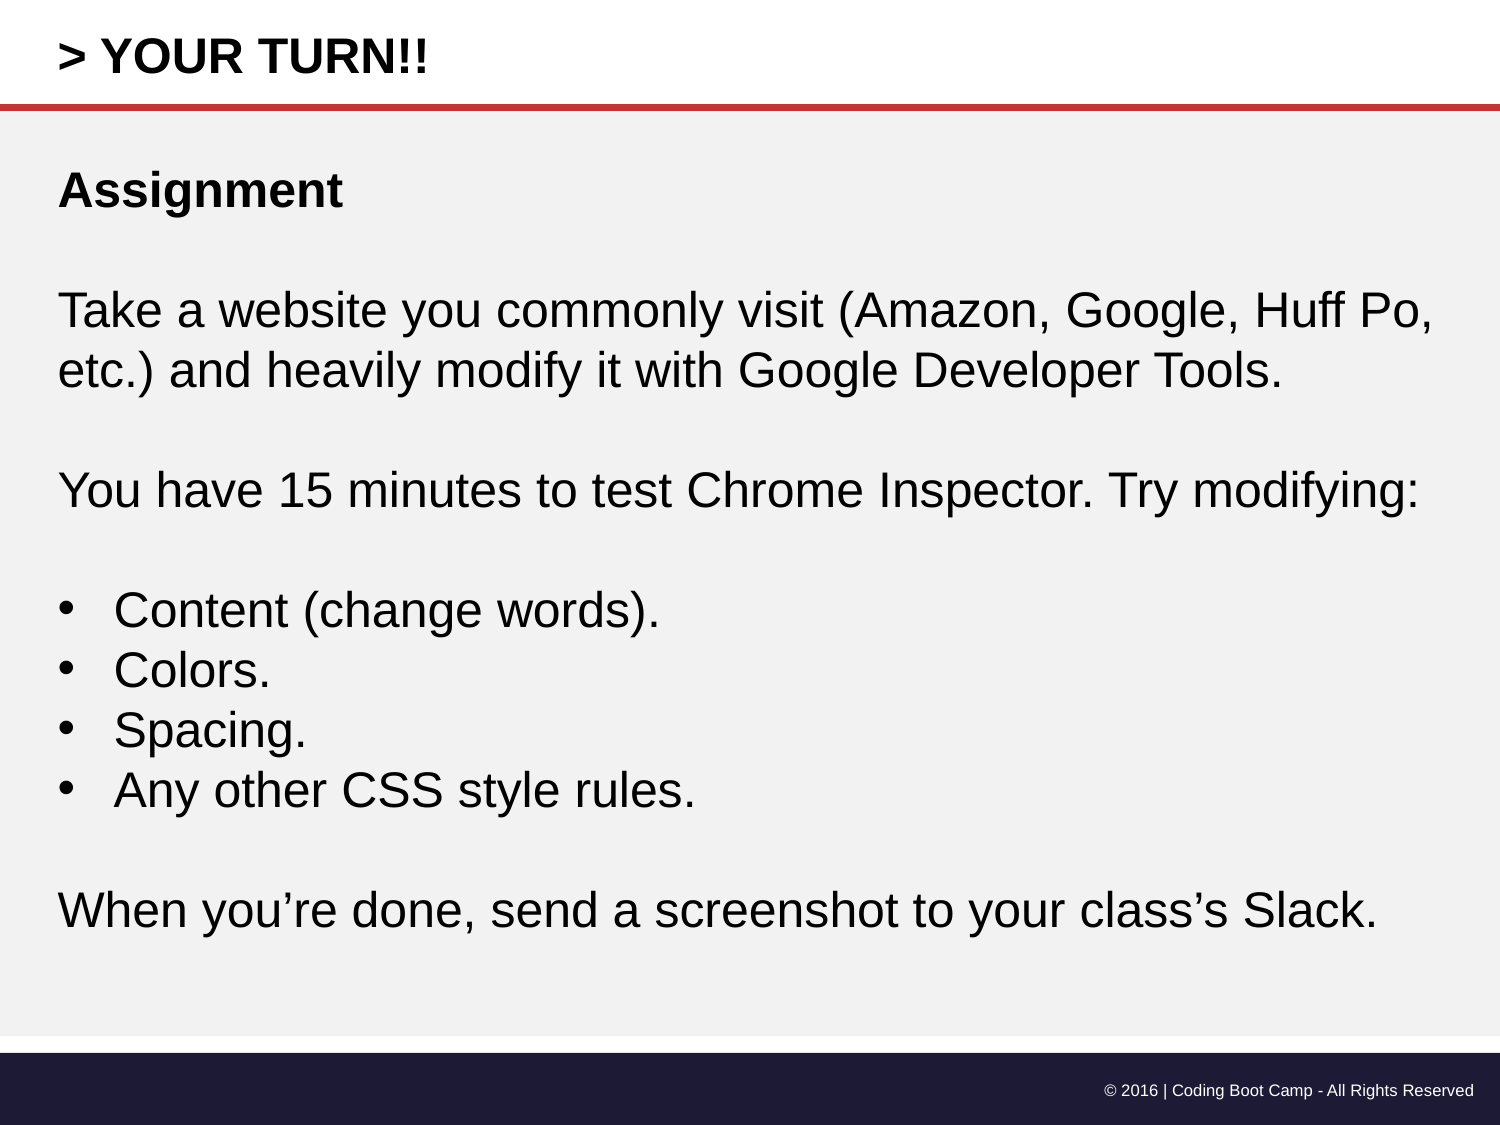

> YOUR TURN!!

Assignment

Take a website you commonly visit (Amazon, Google, Huff Po, etc.) and heavily modify it with Google Developer Tools.

You have 15 minutes to test Chrome Inspector. Try modifying:

Content (change words).
Colors.
Spacing.
Any other CSS style rules.

When you’re done, send a screenshot to your class’s Slack.